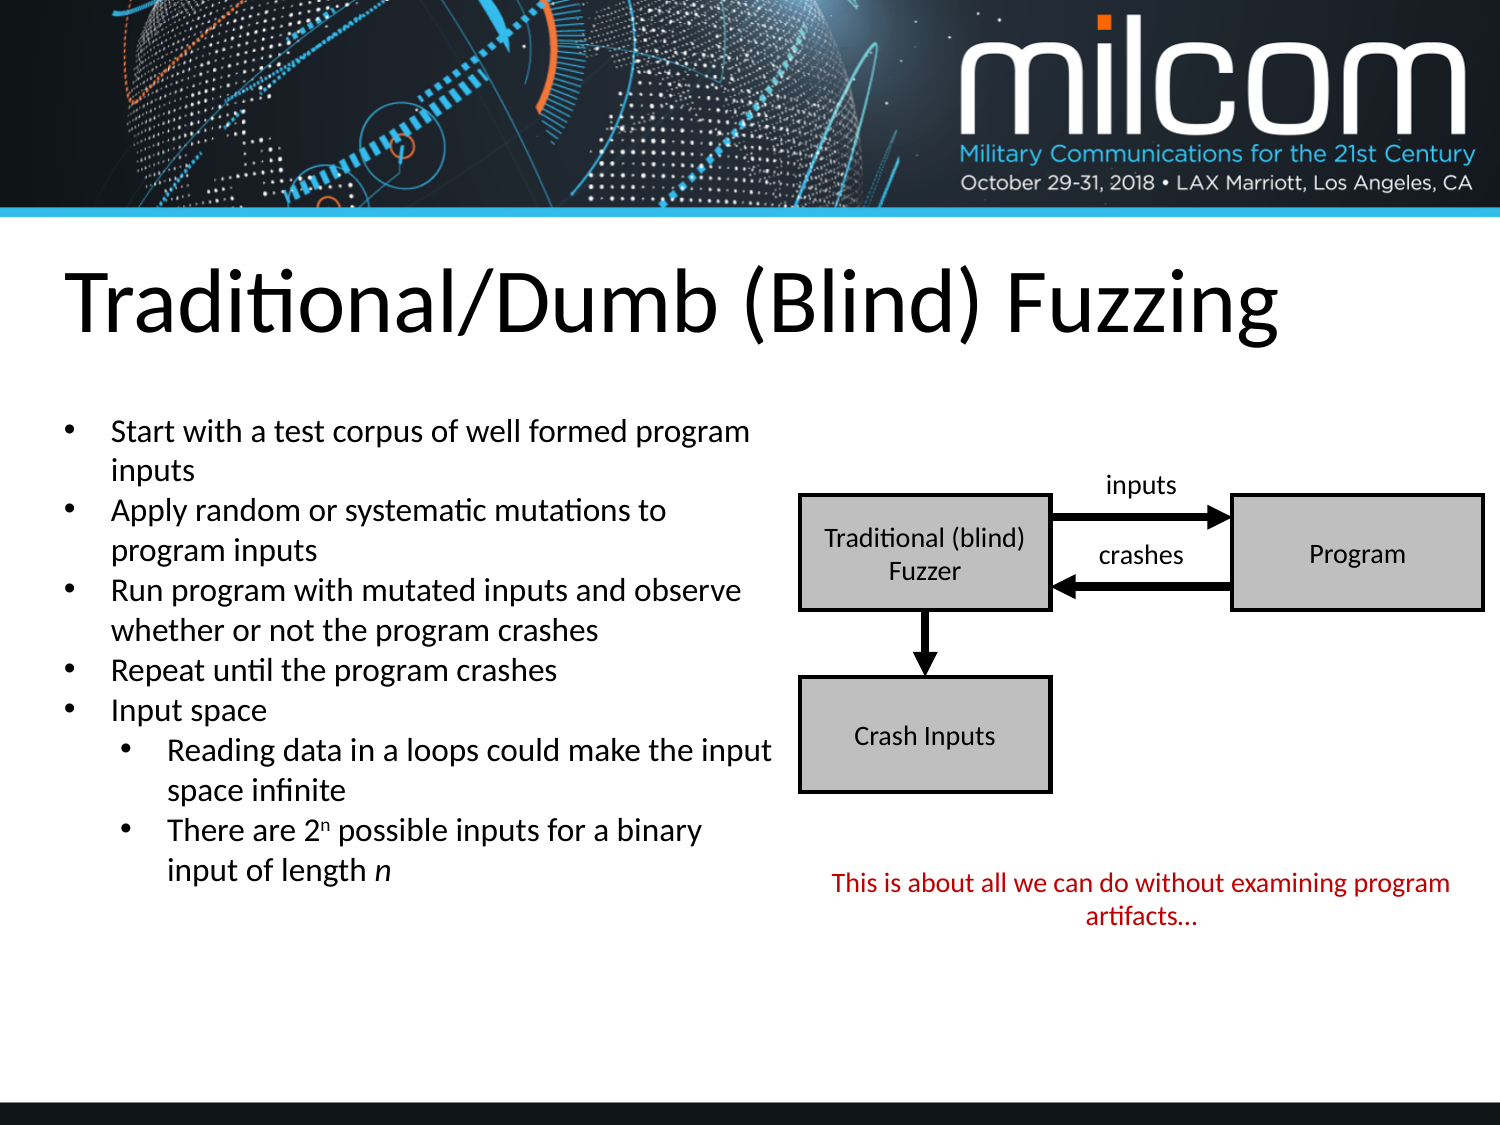

# Traditional/Dumb (Blind) Fuzzing
Start with a test corpus of well formed program inputs
Apply random or systematic mutations to program inputs
Run program with mutated inputs and observe whether or not the program crashes
Repeat until the program crashes
Input space
Reading data in a loops could make the input space infinite
There are 2n possible inputs for a binary input of length n
inputs
Traditional (blind) Fuzzer
Program
crashes
Crash Inputs
This is about all we can do without examining program artifacts…